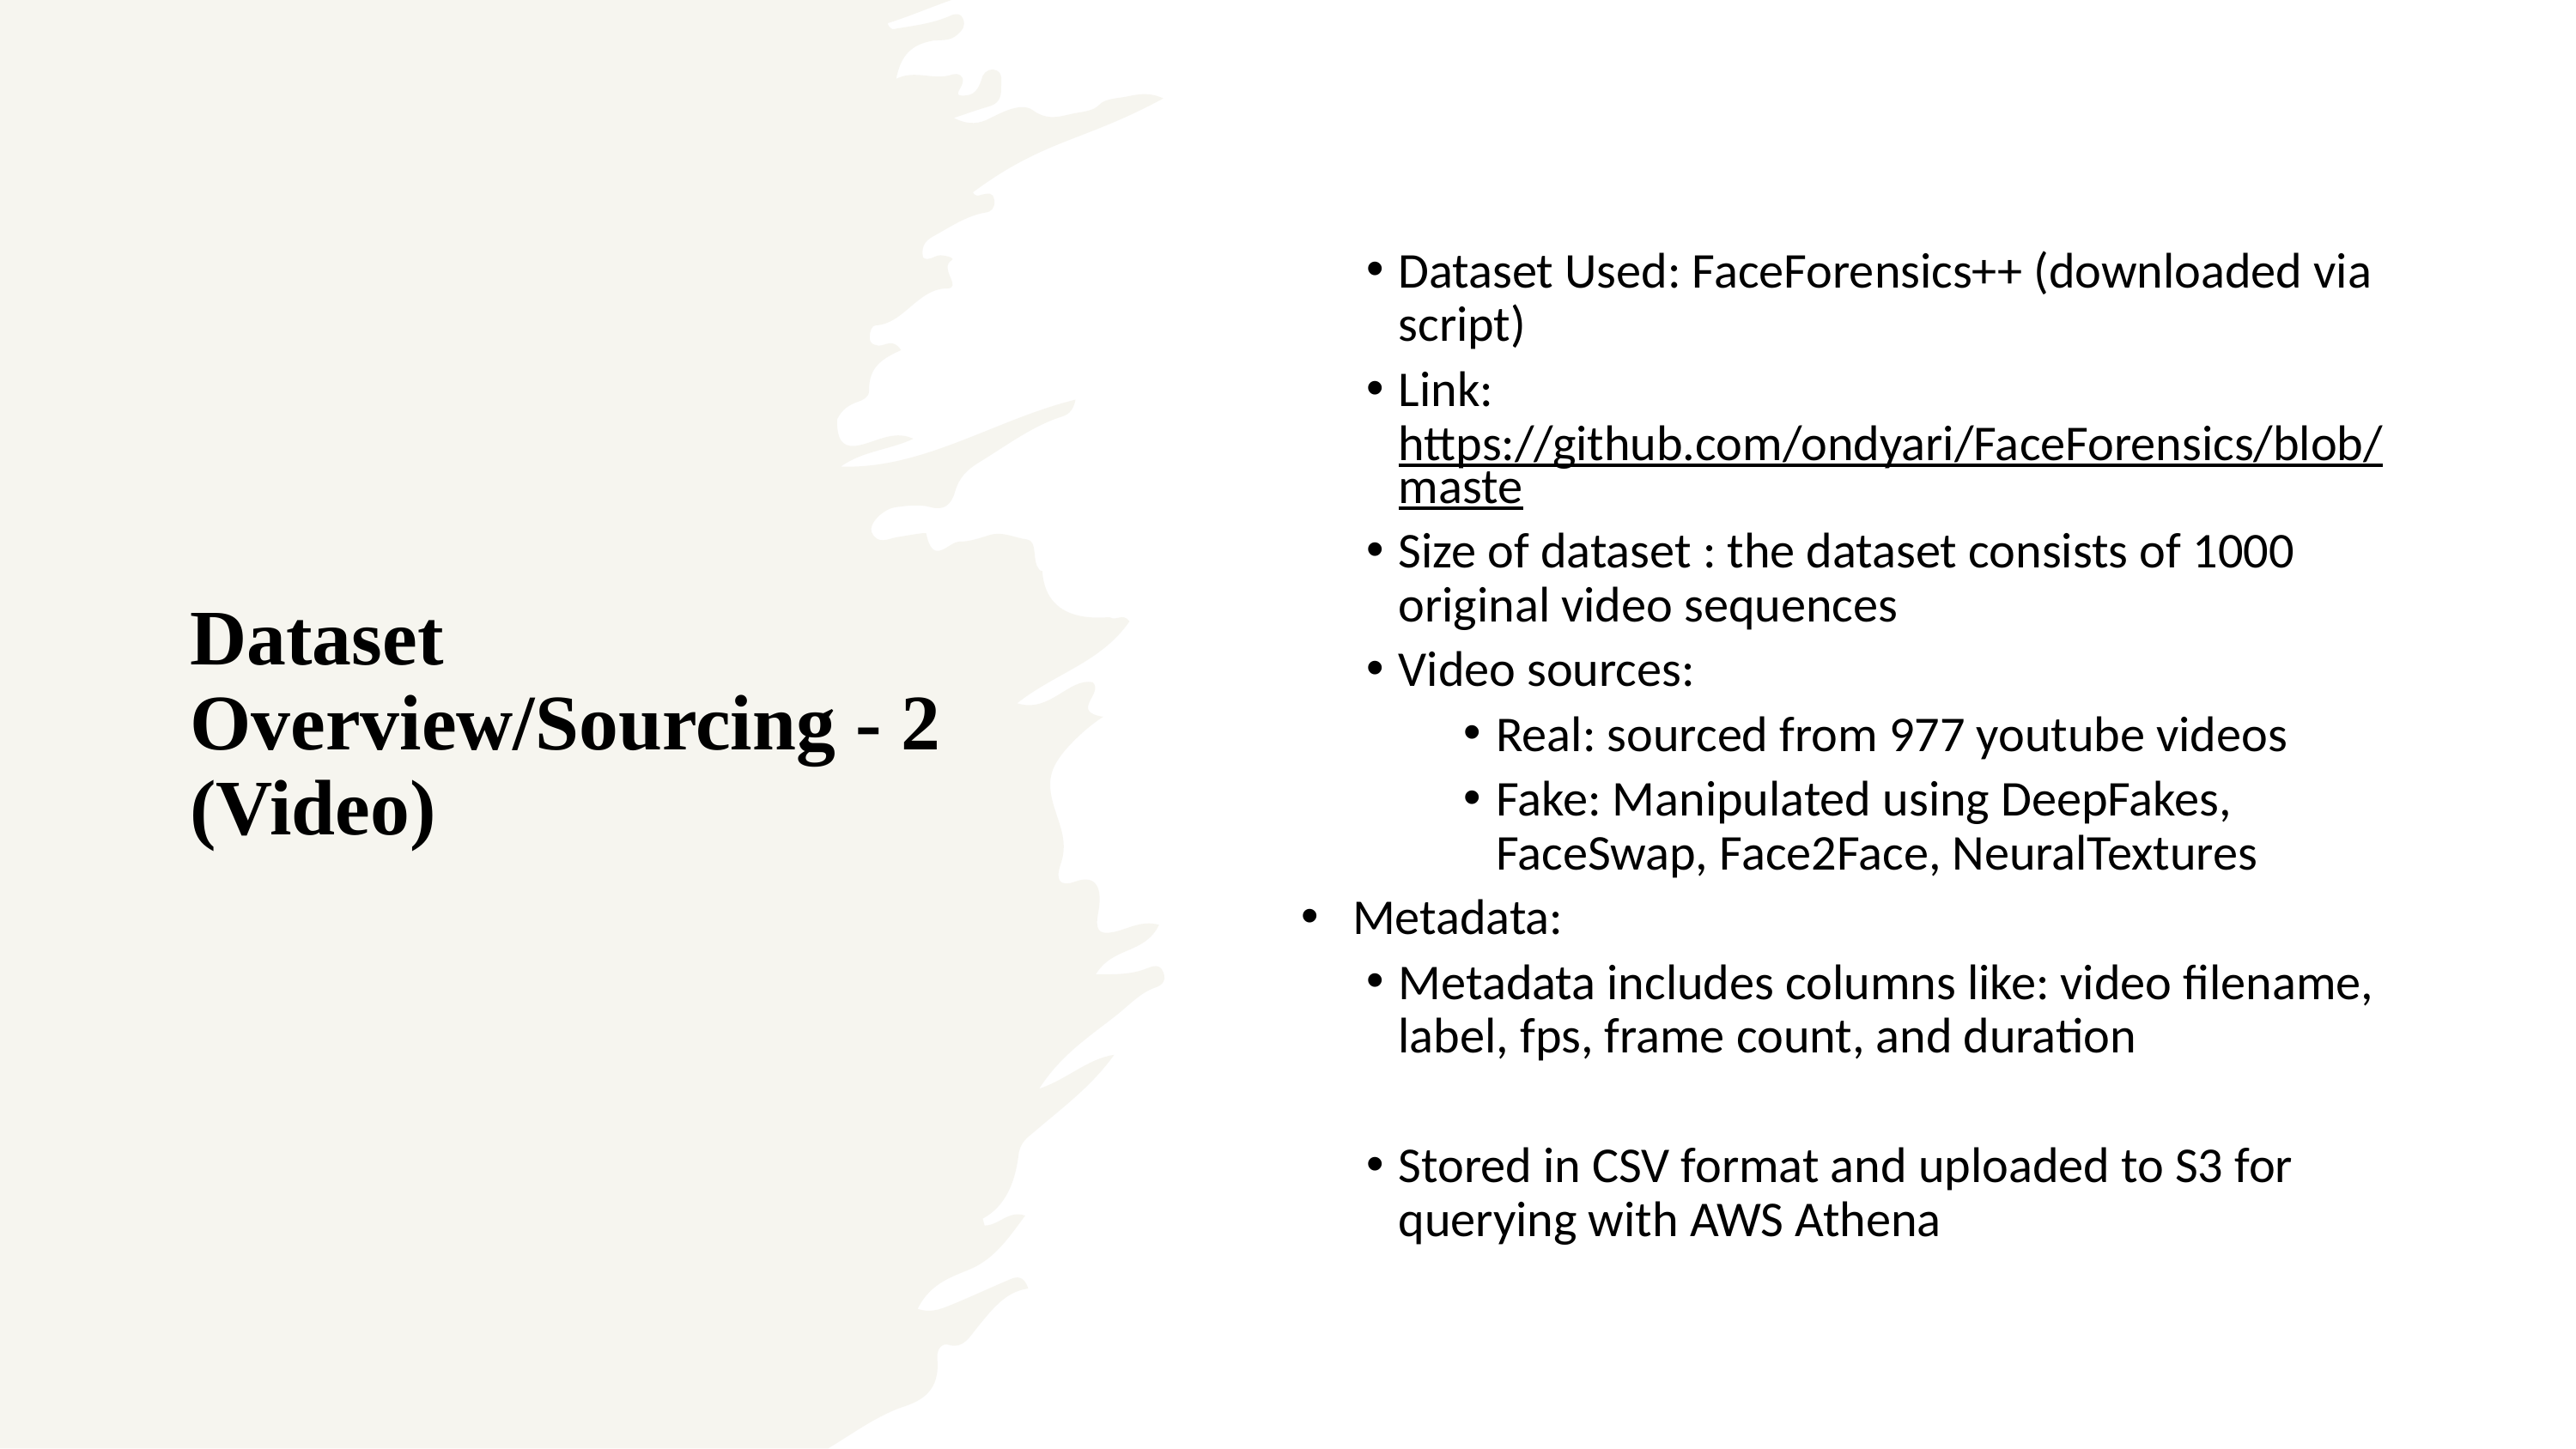

Dataset Overview/Sourcing - 2 (Video)
Dataset Used: FaceForensics++ (downloaded via script)
Link: https://github.com/ondyari/FaceForensics/blob/maste
Size of dataset : the dataset consists of 1000 original video sequences
Video sources:
Real: sourced from 977 youtube videos
Fake: Manipulated using DeepFakes, FaceSwap, Face2Face, NeuralTextures
   Metadata:
Metadata includes columns like: video filename, label, fps, frame count, and duration

Stored in CSV format and uploaded to S3 for querying with AWS Athena